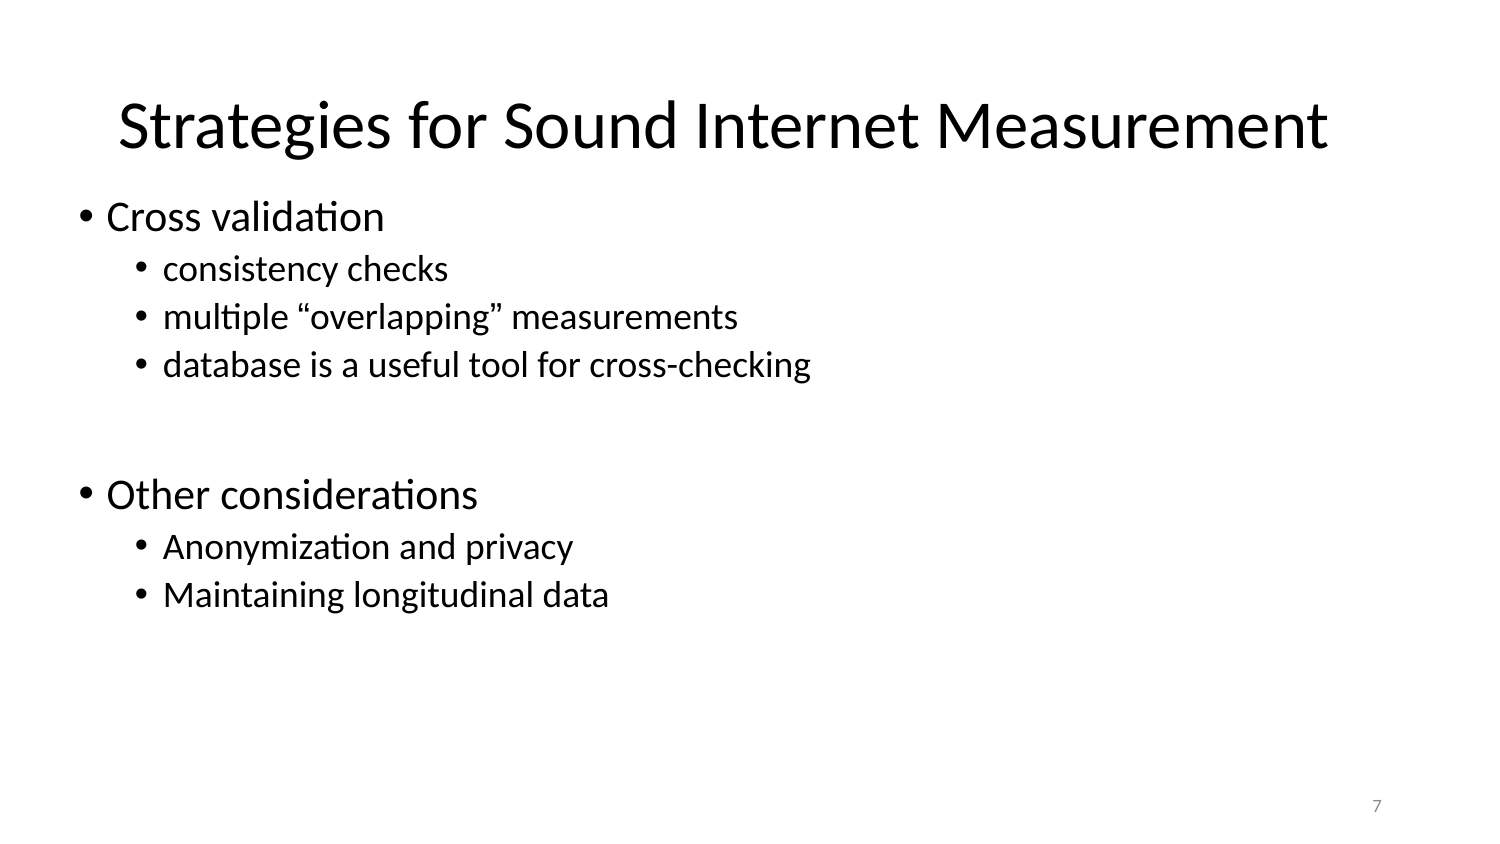

# Strategies for Sound Internet Measurement
Cross validation
consistency checks
multiple “overlapping” measurements
database is a useful tool for cross-checking

Other considerations
Anonymization and privacy
Maintaining longitudinal data

7